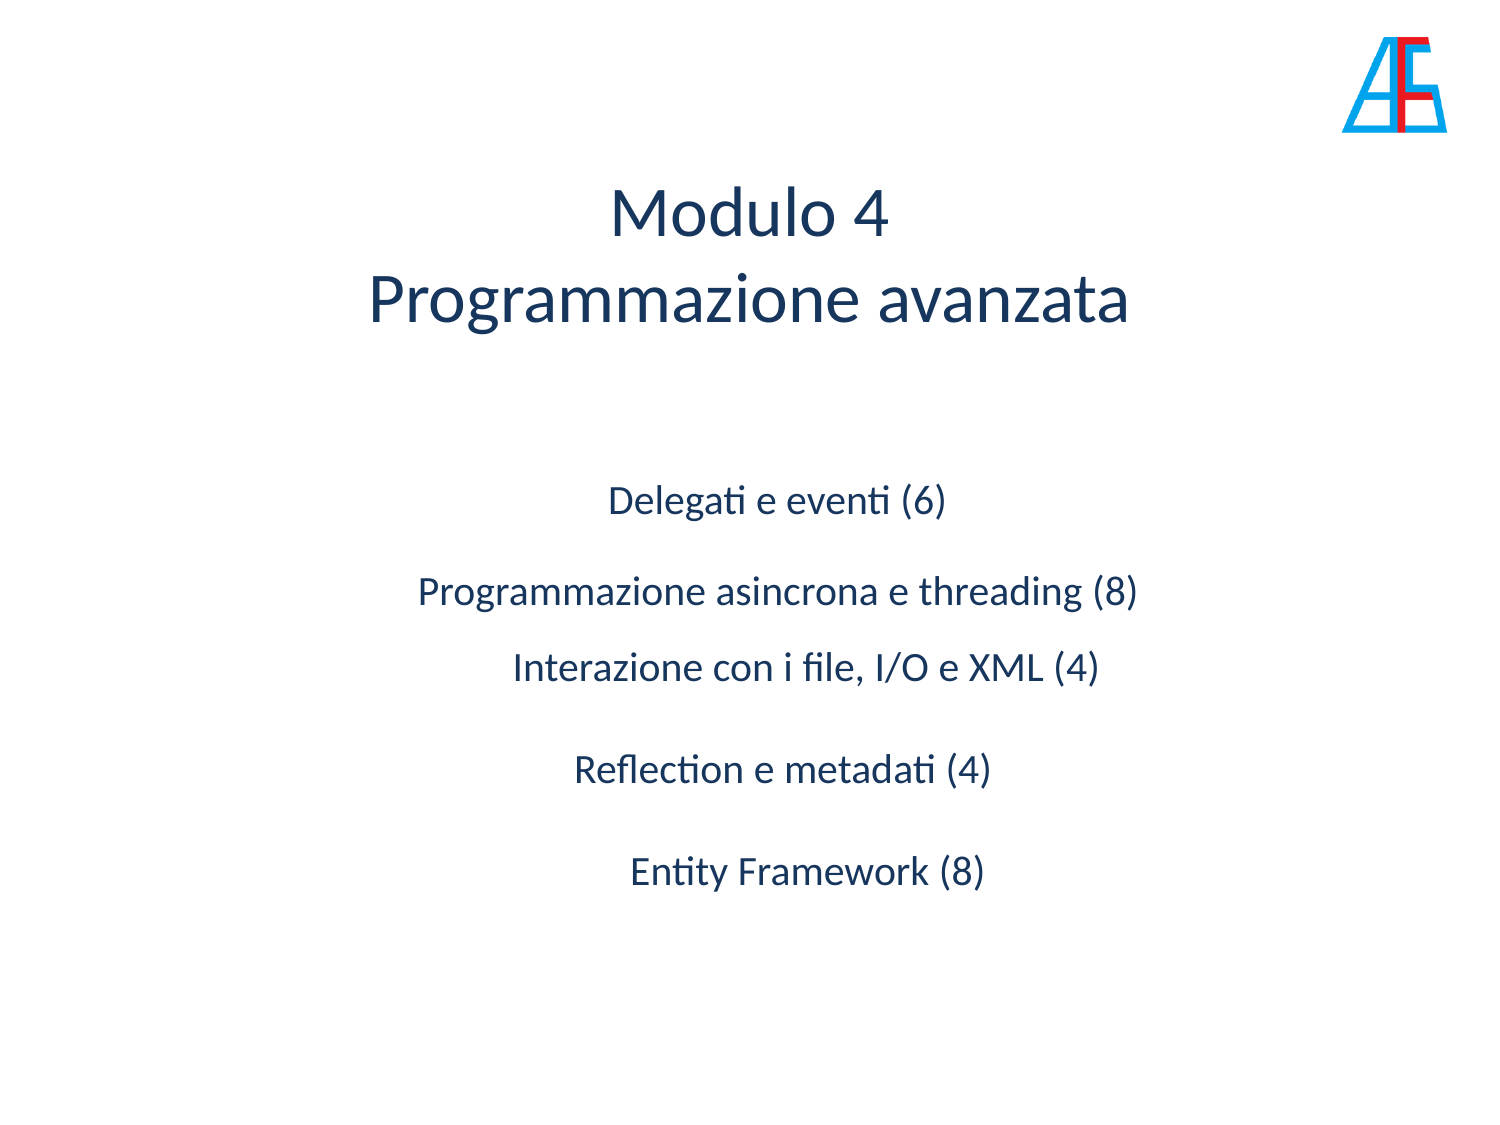

# Modulo 4 Programmazione avanzata
Delegati e eventi (6)
Programmazione asincrona e threading (8)
Interazione con i file, I/O e XML (4)
Reflection e metadati (4)
Entity Framework (8)